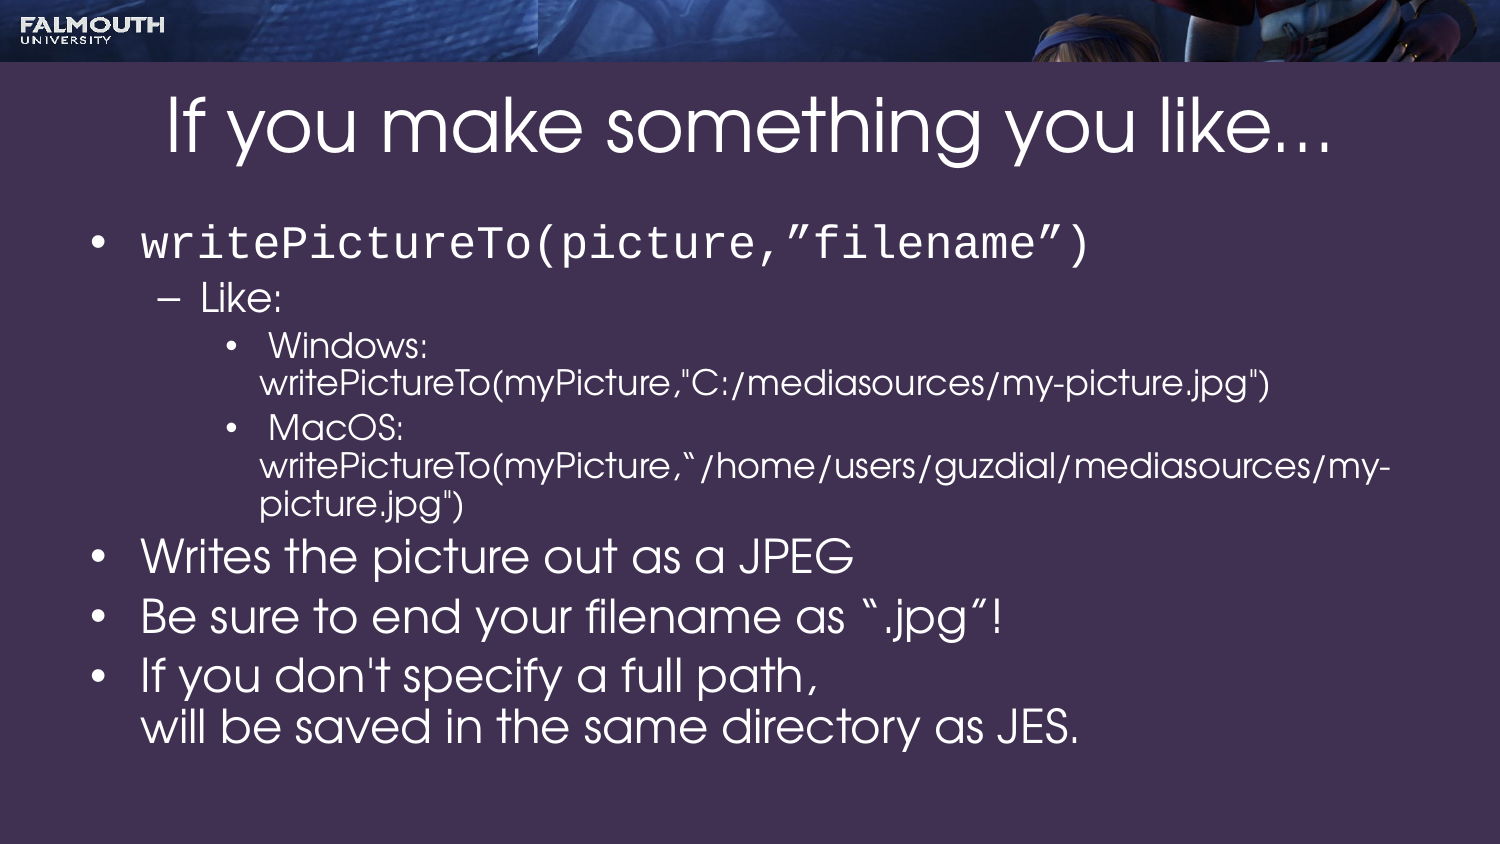

# If you make something you like…
writePictureTo(picture,”filename”)
Like:
 Windows:
writePictureTo(myPicture,"C:/mediasources/my-picture.jpg")
 MacOS:
writePictureTo(myPicture,“/home/users/guzdial/mediasources/my-picture.jpg")
Writes the picture out as a JPEG
Be sure to end your filename as “.jpg”!
If you don't specify a full path,
will be saved in the same directory as JES.